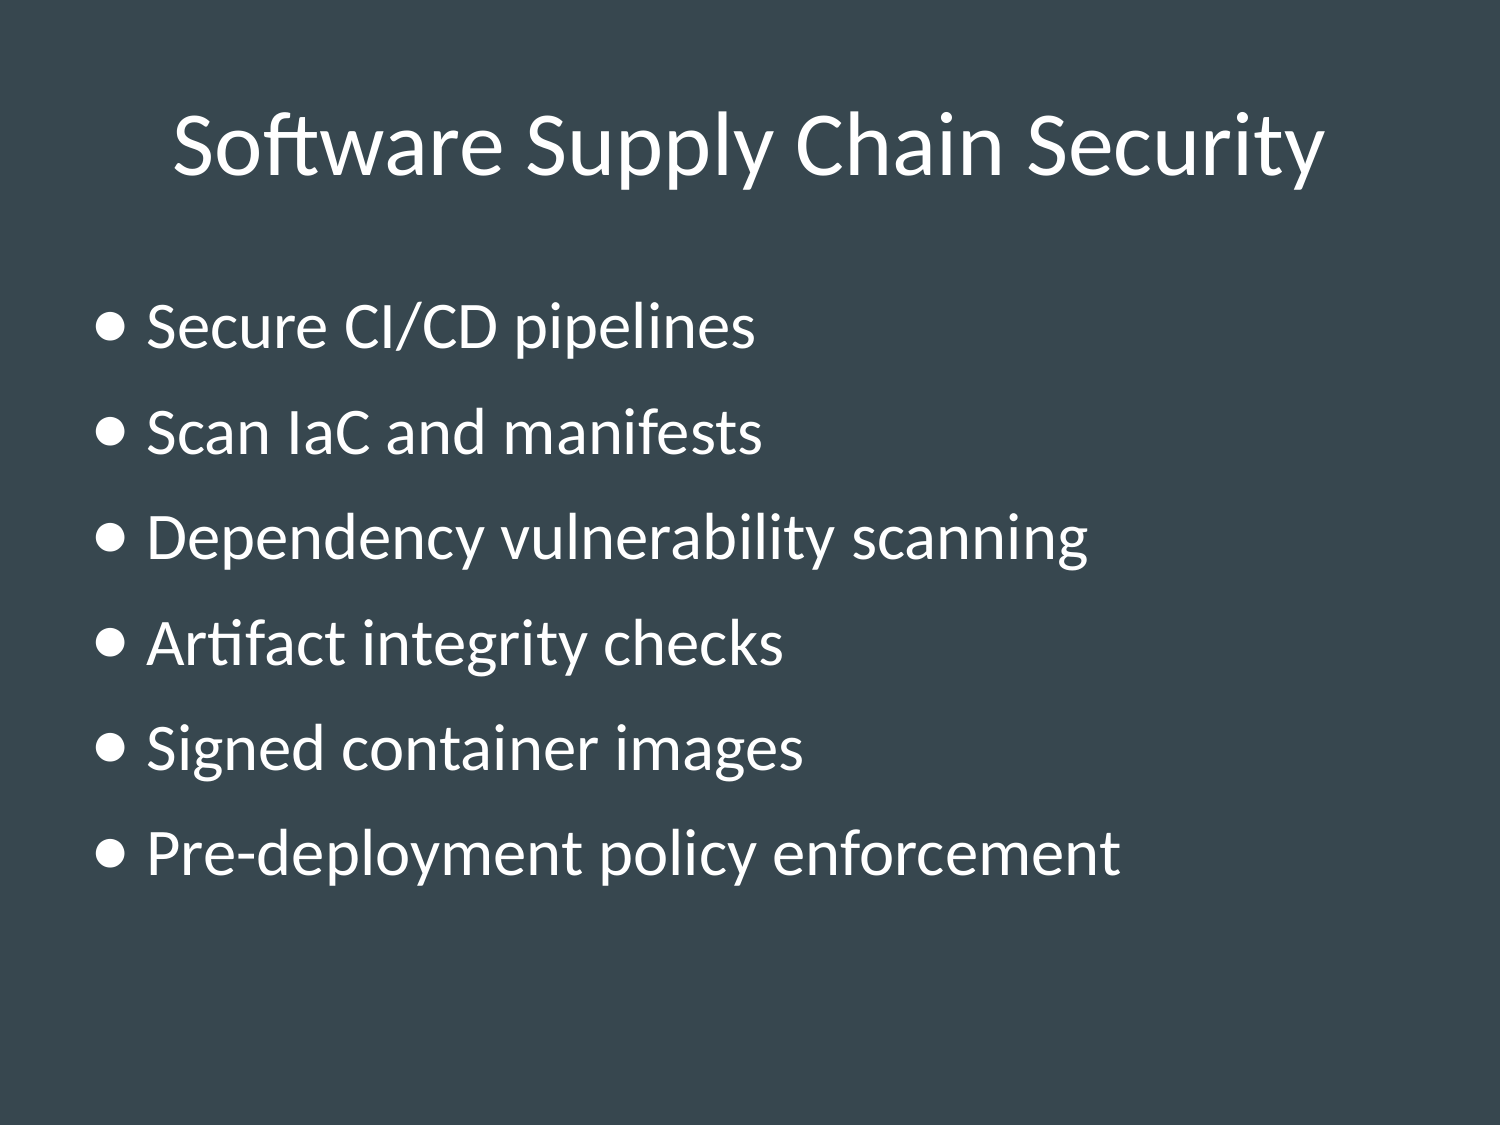

# Software Supply Chain Security
Secure CI/CD pipelines
Scan IaC and manifests
Dependency vulnerability scanning
Artifact integrity checks
Signed container images
Pre-deployment policy enforcement